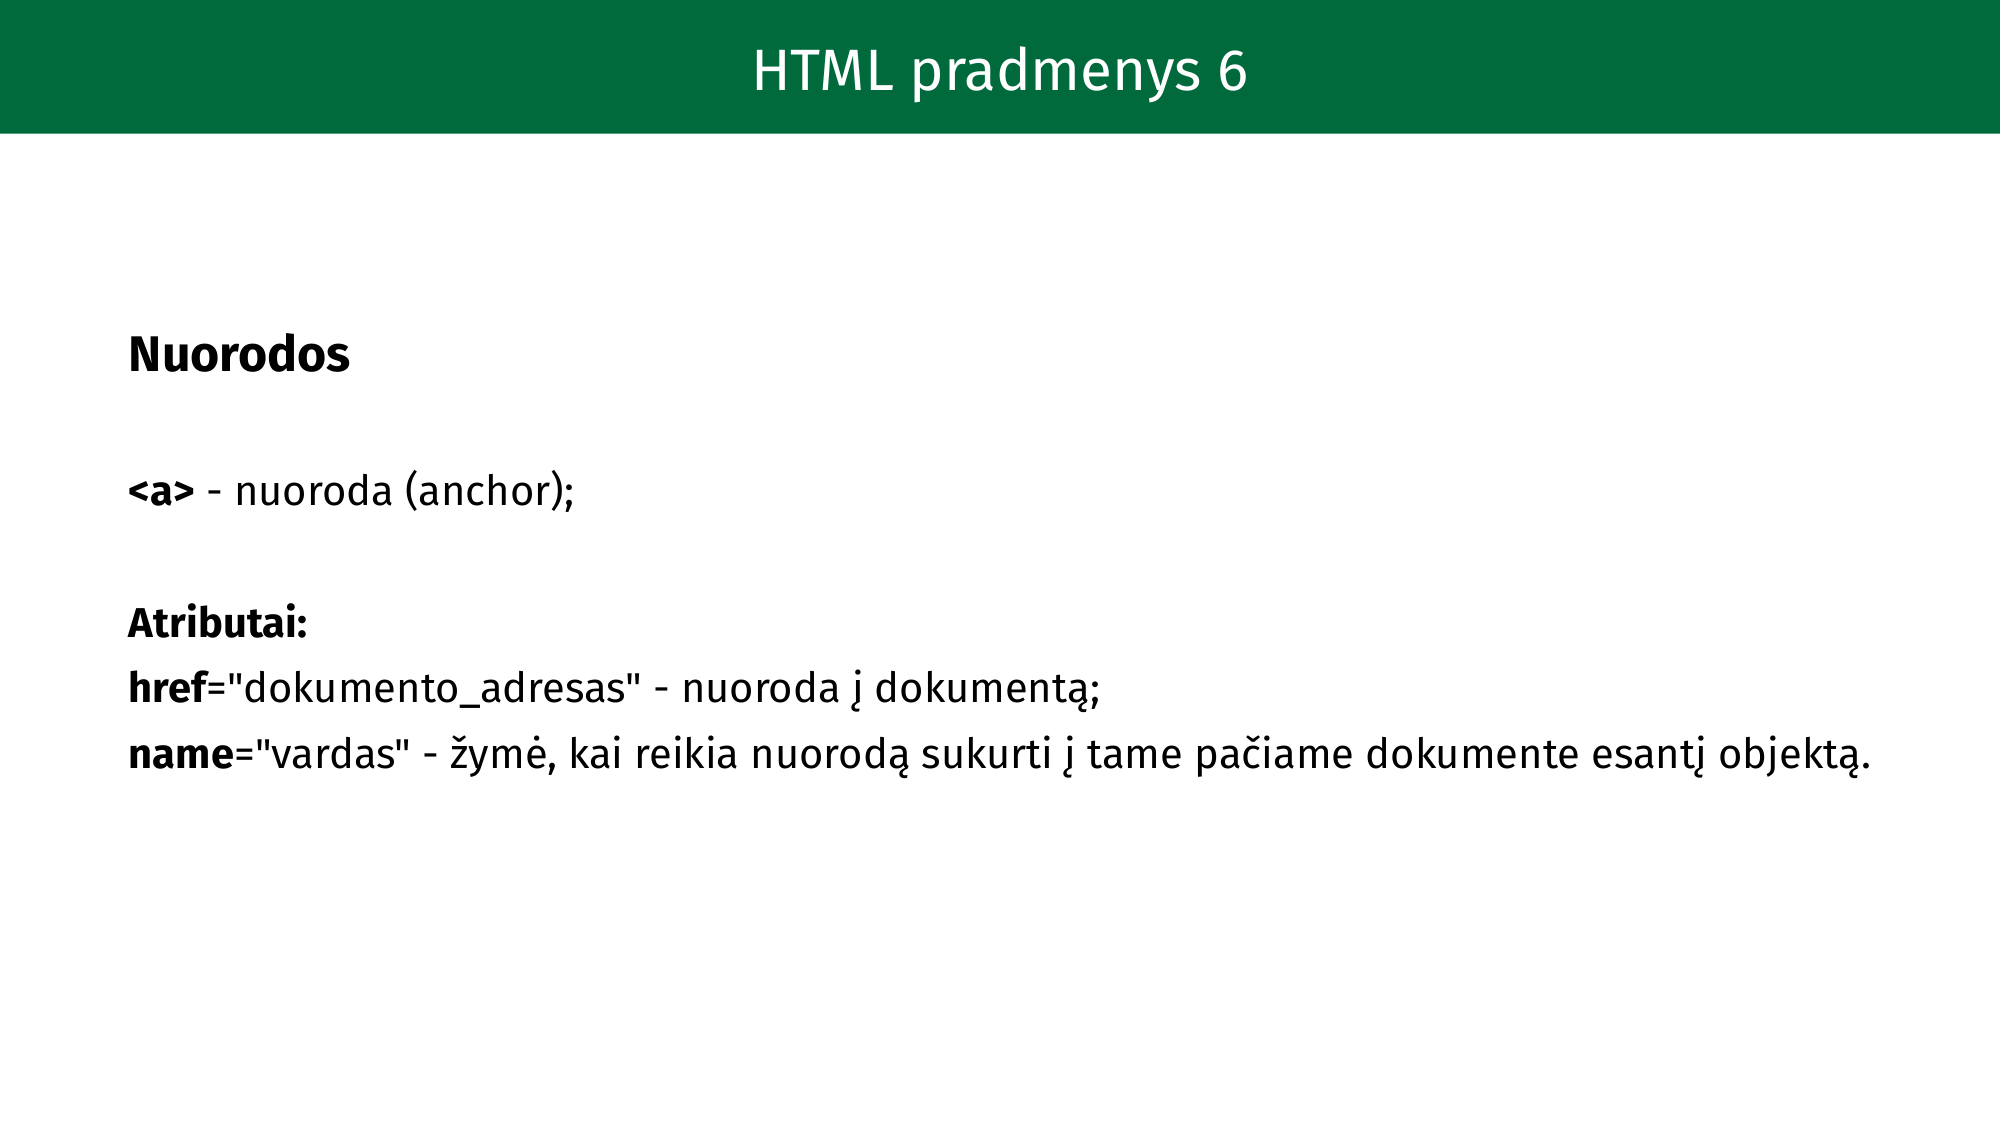

HTML pradmenys 6
Nuorodos

<a> - nuoroda (anchor);

Atributai:
href="dokumento_adresas" - nuoroda į dokumentą;
name="vardas" - žymė, kai reikia nuorodą sukurti į tame pačiame dokumente esantį objektą.